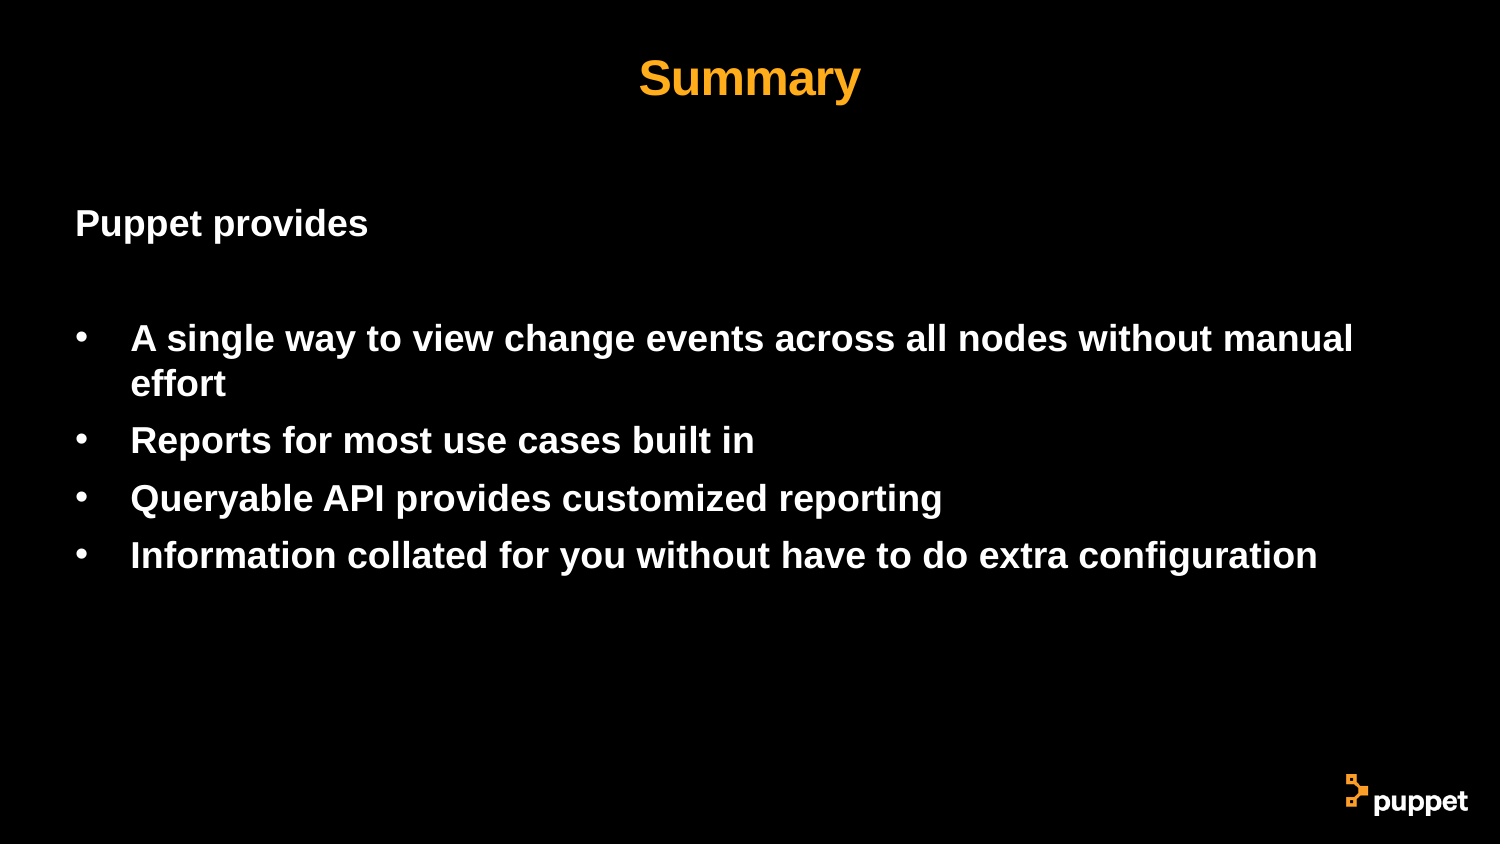

# Summary
Puppet provides

A single way to view change events across all nodes without manual effort
Reports for most use cases built in
Queryable API provides customized reporting
Information collated for you without have to do extra configuration